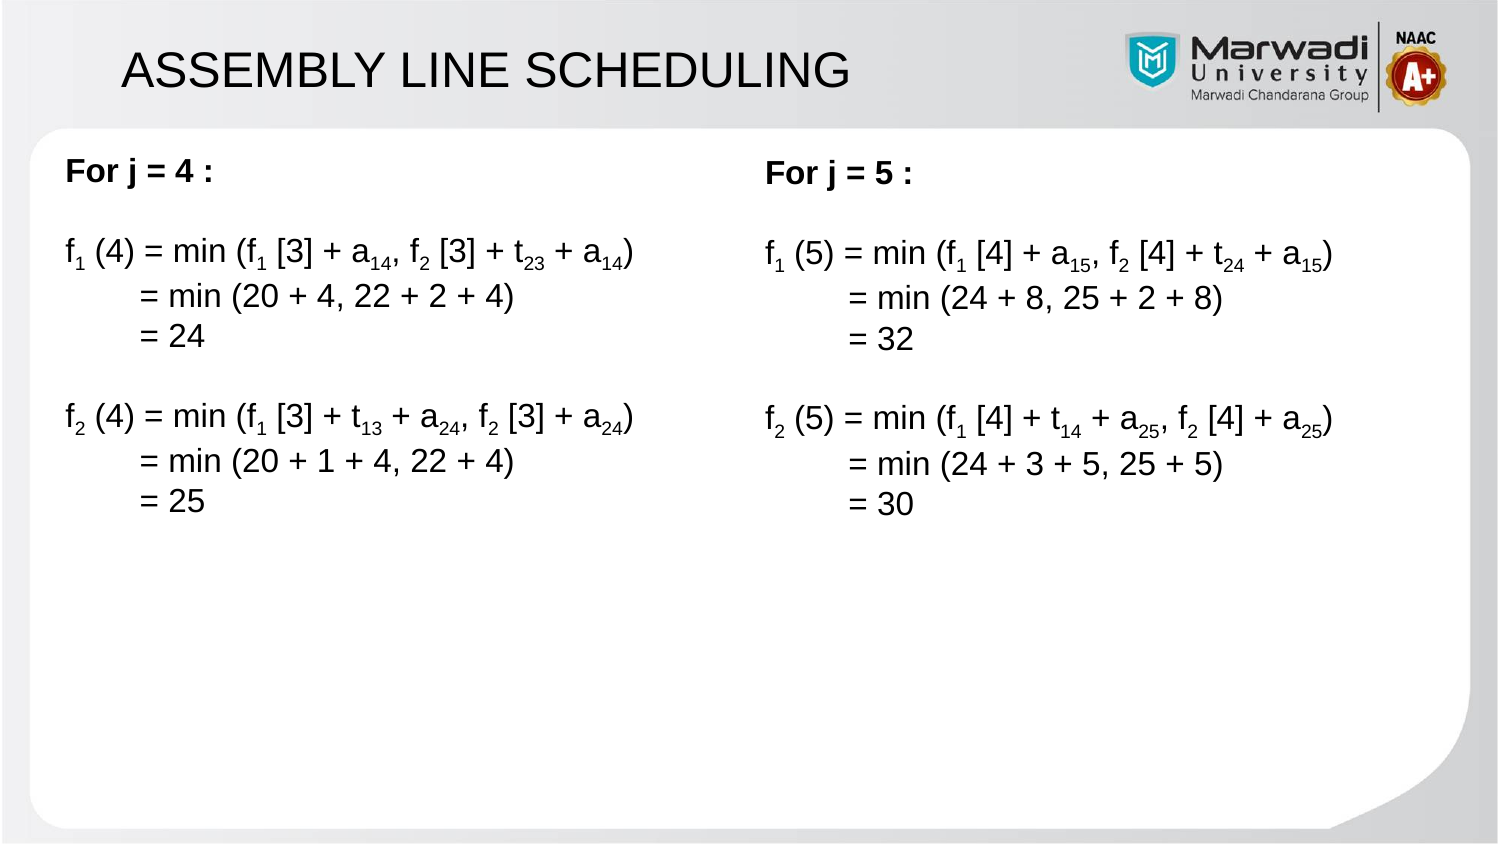

ASSEMBLY LINE SCHEDULING
For j = 4 :

f1 (4) = min (f1 [3] + a14, f2 [3] + t23 + a14)
        = min (20 + 4, 22 + 2 + 4)
        = 24

f2 (4) = min (f1 [3] + t13 + a24, f2 [3] + a24)
        = min (20 + 1 + 4, 22 + 4)
        = 25

For j = 5 :

f1 (5) = min (f1 [4] + a15, f2 [4] + t24 + a15)
         = min (24 + 8, 25 + 2 + 8)
         = 32

f2 (5) = min (f1 [4] + t14 + a25, f2 [4] + a25)
         = min (24 + 3 + 5, 25 + 5)
         = 30